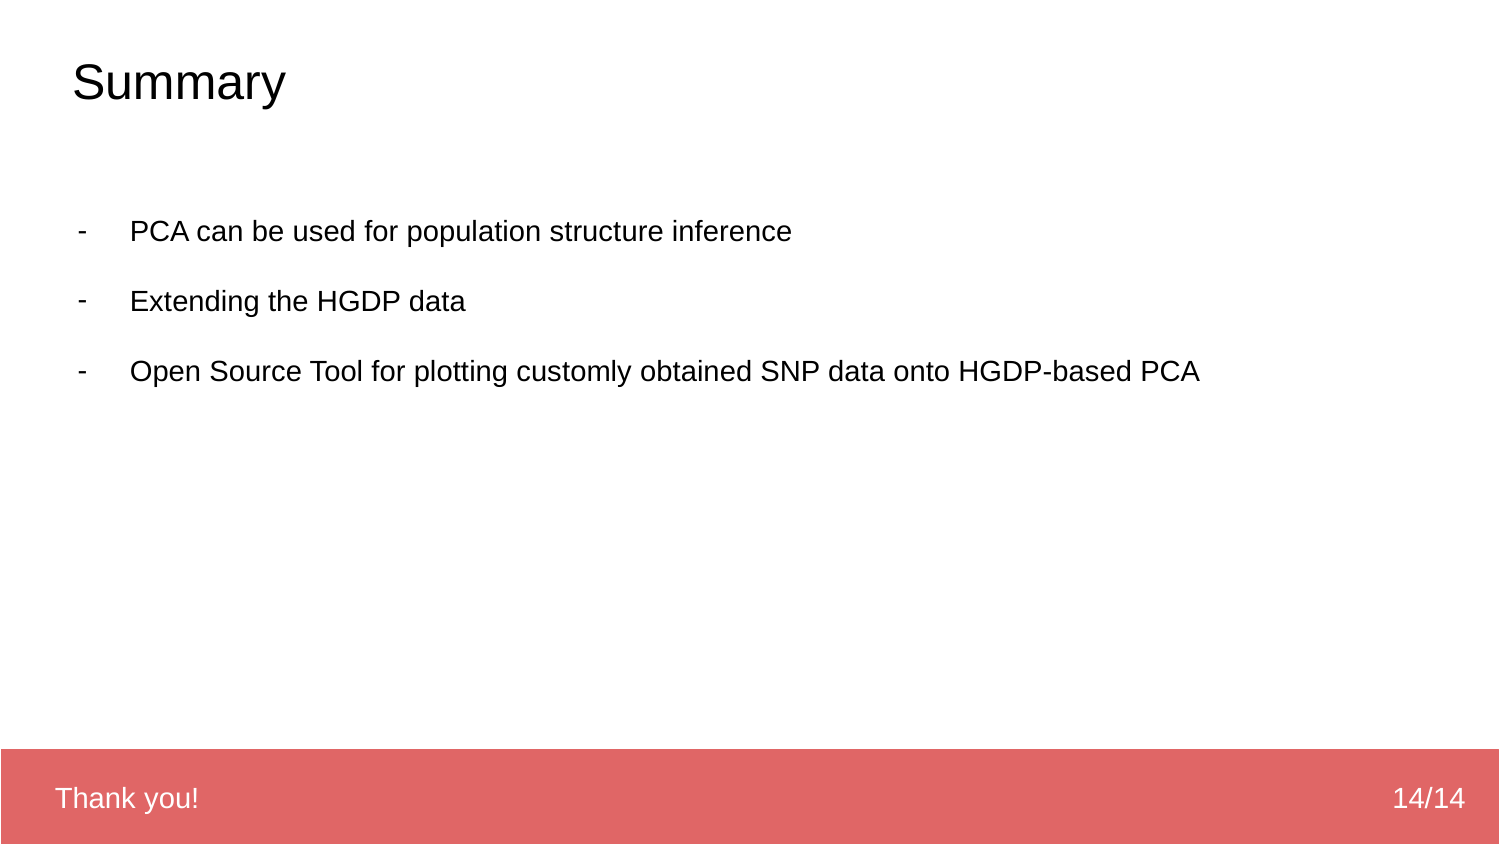

Summary
PCA can be used for population structure inference

Extending the HGDP data

Open Source Tool for plotting customly obtained SNP data onto HGDP-based PCA

3/13
14/14
Thank you!
14/14